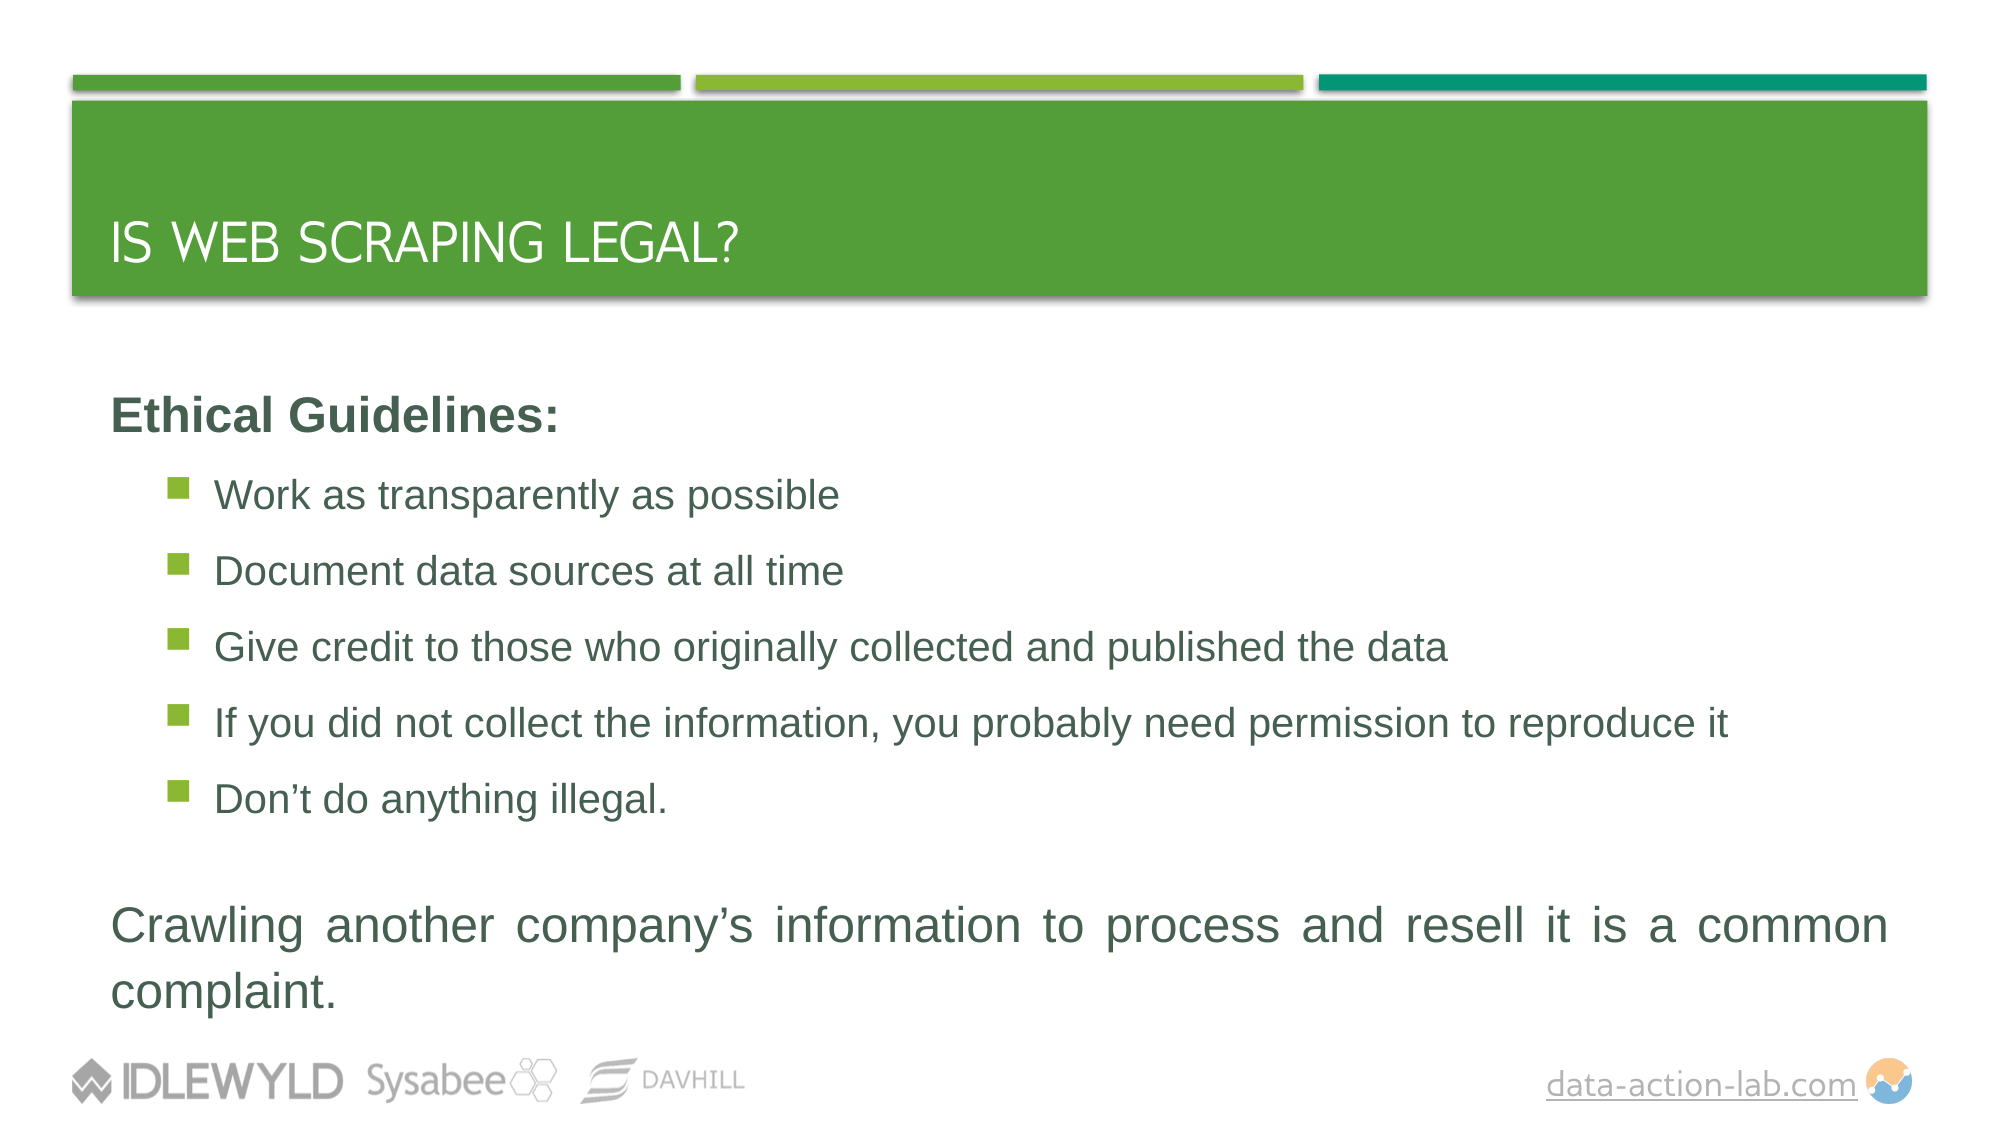

# Is Web Scraping Legal?
Ethical Guidelines:
Work as transparently as possible
Document data sources at all time
Give credit to those who originally collected and published the data
If you did not collect the information, you probably need permission to reproduce it
Don’t do anything illegal.

Crawling another company’s information to process and resell it is a common complaint.